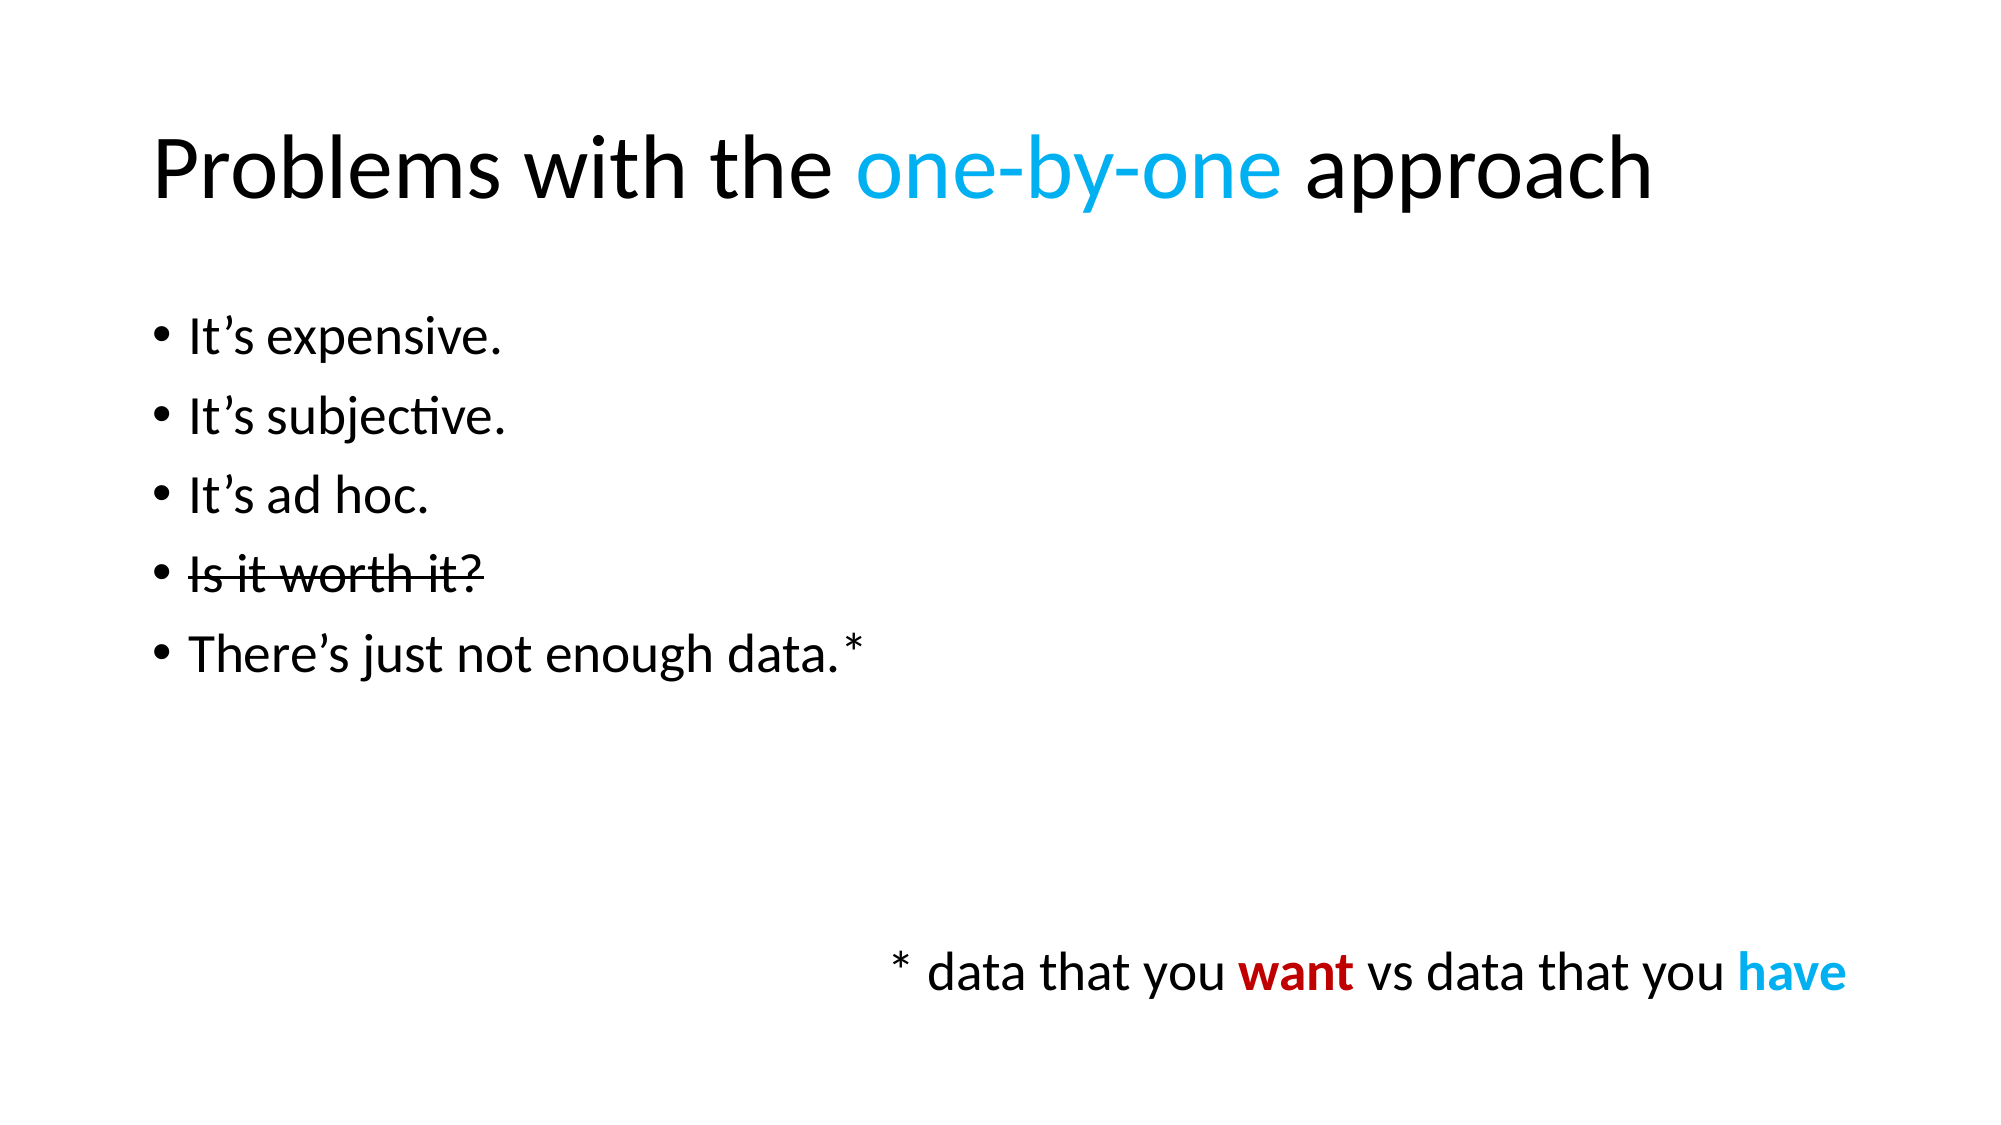

# Problems with the one-by-one approach
It’s expensive.
It’s subjective.
It’s ad hoc.
Is it worth it?
There’s just not enough data.*

* data that you want vs data that you have